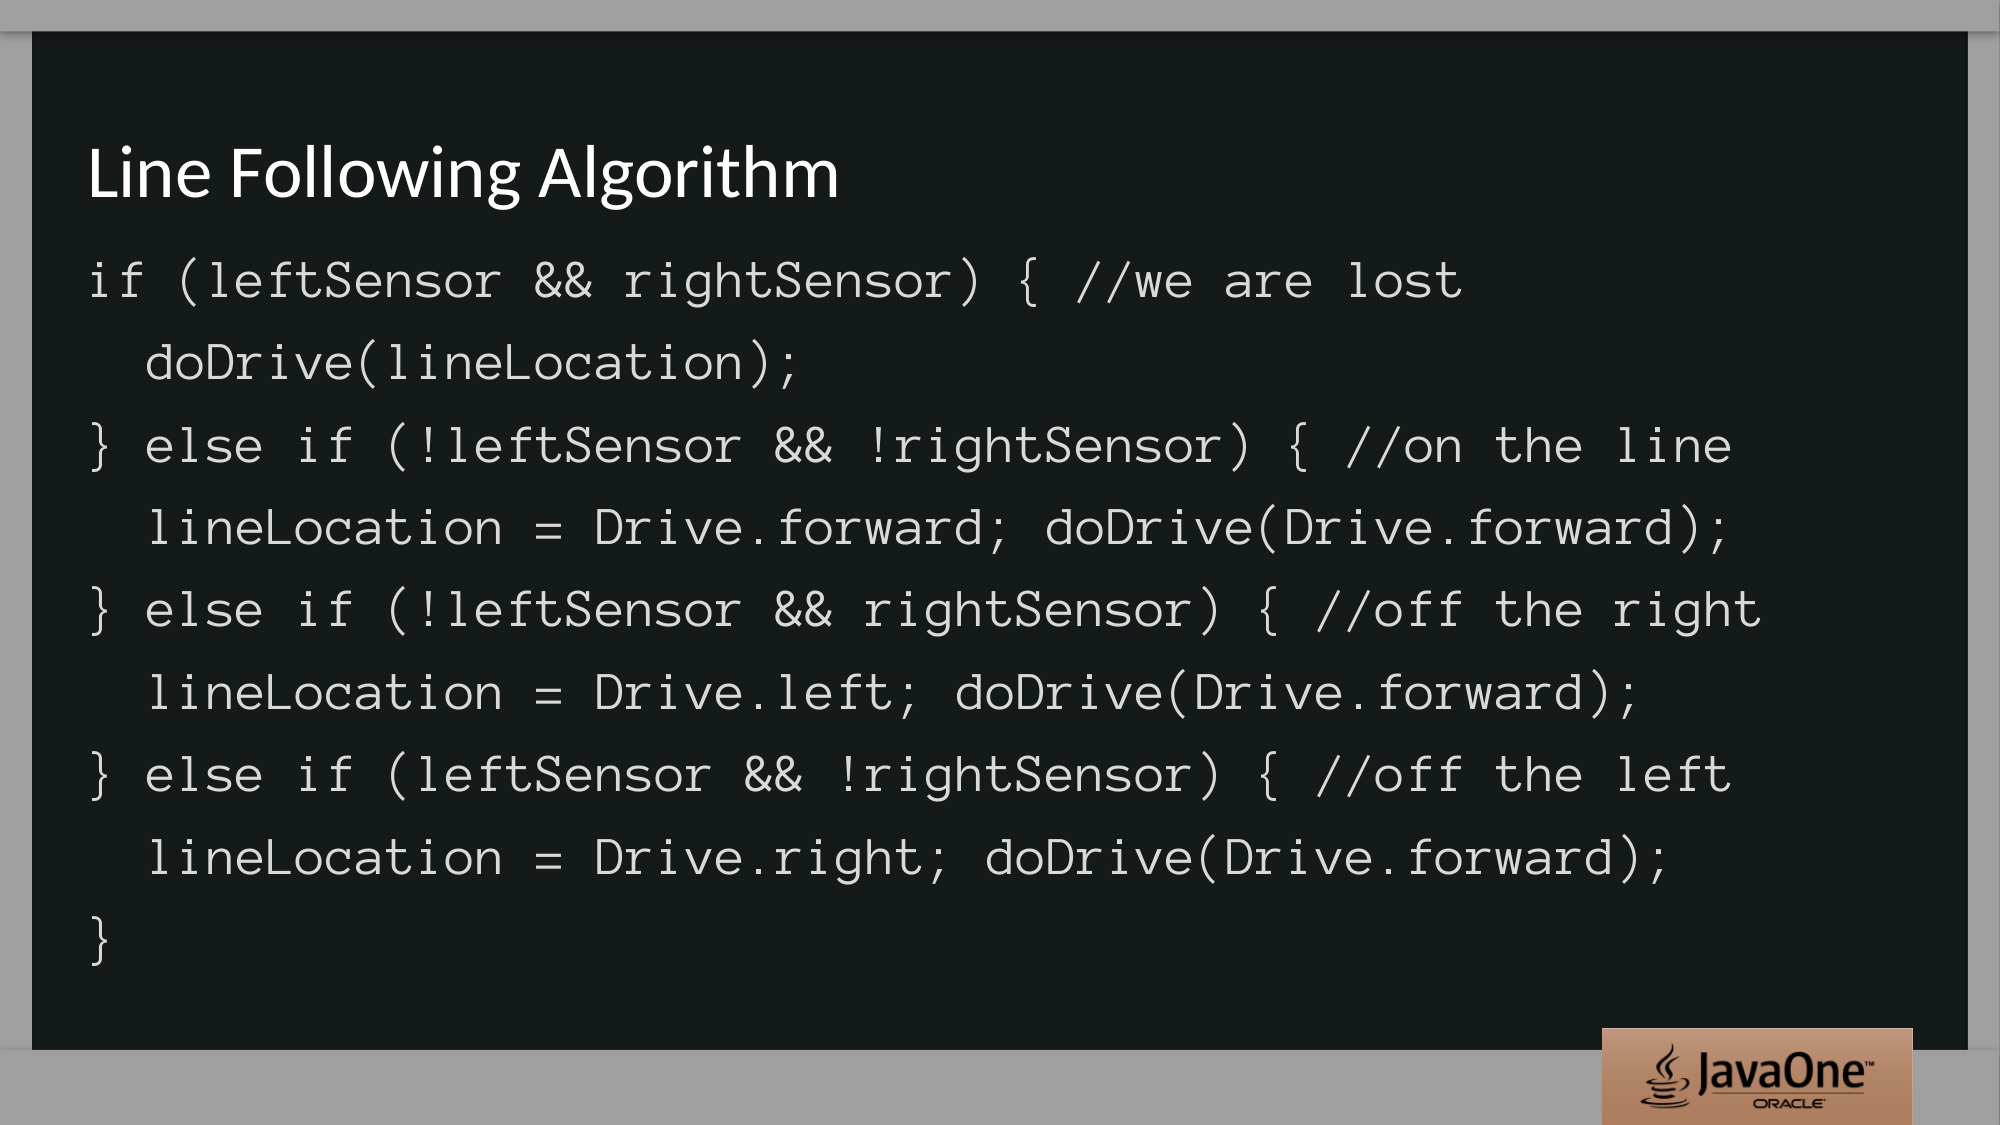

# Line Following Algorithm
if (leftSensor && rightSensor) { //we are lost
  doDrive(lineLocation);
} else if (!leftSensor && !rightSensor) { //on the line
  lineLocation = Drive.forward; doDrive(Drive.forward);
} else if (!leftSensor && rightSensor) { //off the right
  lineLocation = Drive.left; doDrive(Drive.forward);
} else if (leftSensor && !rightSensor) { //off the left
  lineLocation = Drive.right; doDrive(Drive.forward);
}
22